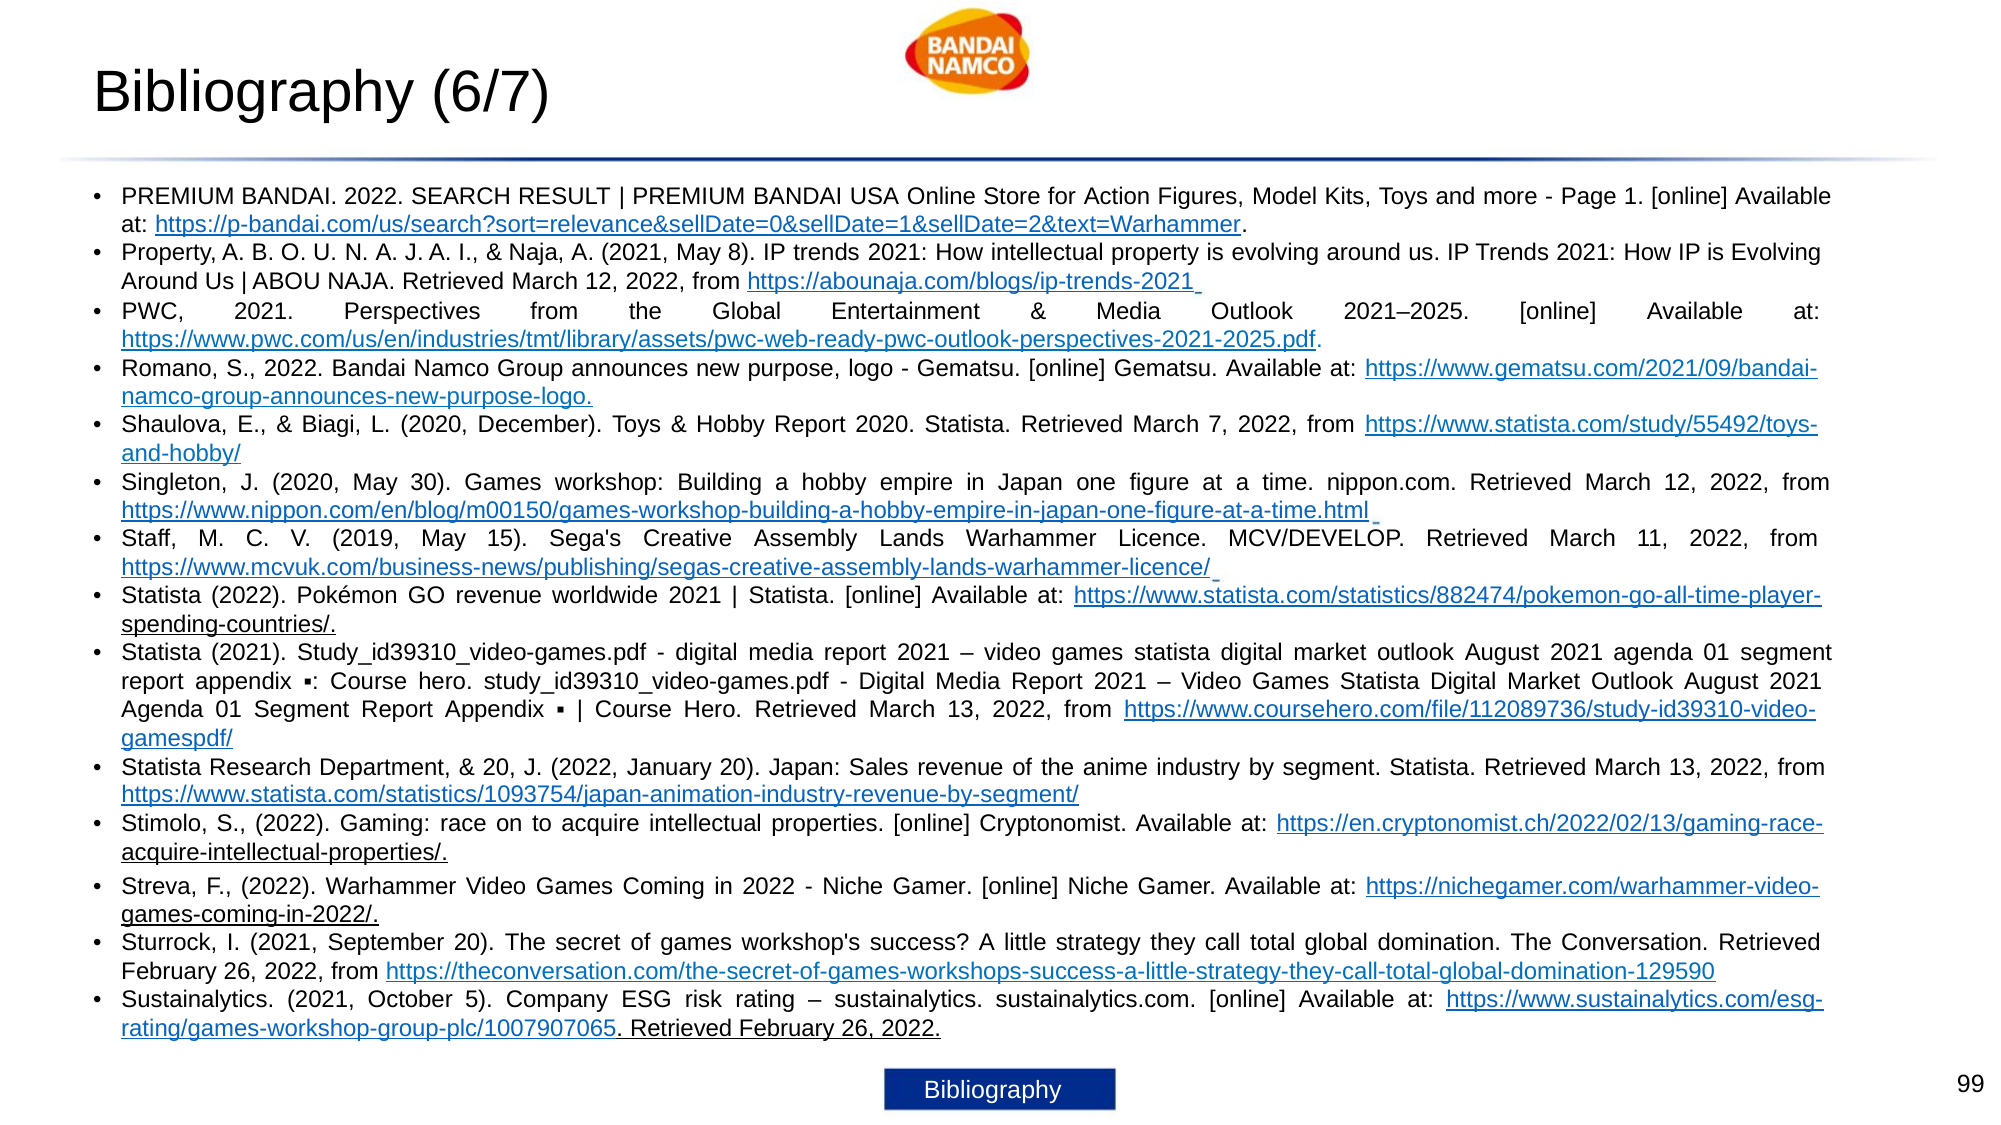

Bibliography (6/7)
• PREMIUM BANDAI. 2022. SEARCH RESULT | PREMIUM BANDAI USA Online Store for Action Figures, Model Kits, Toys and more - Page 1. [online] Available
at: https://p-bandai.com/us/search?sort=relevance&sellDate=0&sellDate=1&sellDate=2&text=Warhammer.
• Property, A. B. O. U. N. A. J. A. I., & Naja, A. (2021, May 8). IP trends 2021: How intellectual property is evolving around us. IP Trends 2021: How IP is Evolving
Around Us | ABOU NAJA. Retrieved March 12, 2022, from https://abounaja.com/blogs/ip-trends-2021
• PWC,
2021.
Perspectives
from
the
Global
Entertainment
&
Media
Outlook
2021–2025.
[online]
Available
at:
https://www.pwc.com/us/en/industries/tmt/library/assets/pwc-web-ready-pwc-outlook-perspectives-2021-2025.pdf.
• Romano, S., 2022. Bandai Namco Group announces new purpose, logo - Gematsu. [online] Gematsu. Available at: https://www.gematsu.com/2021/09/bandai-
namco-group-announces-new-purpose-logo.
• Shaulova, E., & Biagi, L. (2020, December). Toys & Hobby Report 2020. Statista. Retrieved March 7, 2022, from https://www.statista.com/study/55492/toys-
and-hobby/
• Singleton, J. (2020, May 30). Games workshop: Building a hobby empire in Japan one figure at a time. nippon.com. Retrieved March 12, 2022, from
https://www.nippon.com/en/blog/m00150/games-workshop-building-a-hobby-empire-in-japan-one-figure-at-a-time.html
• Staff, M. C. V. (2019, May 15). Sega's Creative Assembly Lands Warhammer Licence. MCV/DEVELOP. Retrieved March 11, 2022, from
https://www.mcvuk.com/business-news/publishing/segas-creative-assembly-lands-warhammer-licence/
• Statista (2022). Pokémon GO revenue worldwide 2021 | Statista. [online] Available at: https://www.statista.com/statistics/882474/pokemon-go-all-time-player-
spending-countries/.
• Statista (2021). Study_id39310_video-games.pdf - digital media report 2021 – video games statista digital market outlook August 2021 agenda 01 segment
report appendix ▪: Course hero. study_id39310_video-games.pdf - Digital Media Report 2021 – Video Games Statista Digital Market Outlook August 2021
Agenda 01 Segment Report Appendix ▪ | Course Hero. Retrieved March 13, 2022, from https://www.coursehero.com/file/112089736/study-id39310-video-
gamespdf/
• Statista Research Department, & 20, J. (2022, January 20). Japan: Sales revenue of the anime industry by segment. Statista. Retrieved March 13, 2022, from
https://www.statista.com/statistics/1093754/japan-animation-industry-revenue-by-segment/
• Stimolo, S., (2022). Gaming: race on to acquire intellectual properties. [online] Cryptonomist. Available at: https://en.cryptonomist.ch/2022/02/13/gaming-race-
acquire-intellectual-properties/.
• Streva, F., (2022). Warhammer Video Games Coming in 2022 - Niche Gamer. [online] Niche Gamer. Available at: https://nichegamer.com/warhammer-video-
games-coming-in-2022/.
• Sturrock, I. (2021, September 20). The secret of games workshop's success? A little strategy they call total global domination. The Conversation. Retrieved
February 26, 2022, from https://theconversation.com/the-secret-of-games-workshops-success-a-little-strategy-they-call-total-global-domination-129590
• Sustainalytics. (2021, October 5). Company ESG risk rating – sustainalytics. sustainalytics.com. [online] Available at: https://www.sustainalytics.com/esg-
rating/games-workshop-group-plc/1007907065. Retrieved February 26, 2022.
99
Bibliography